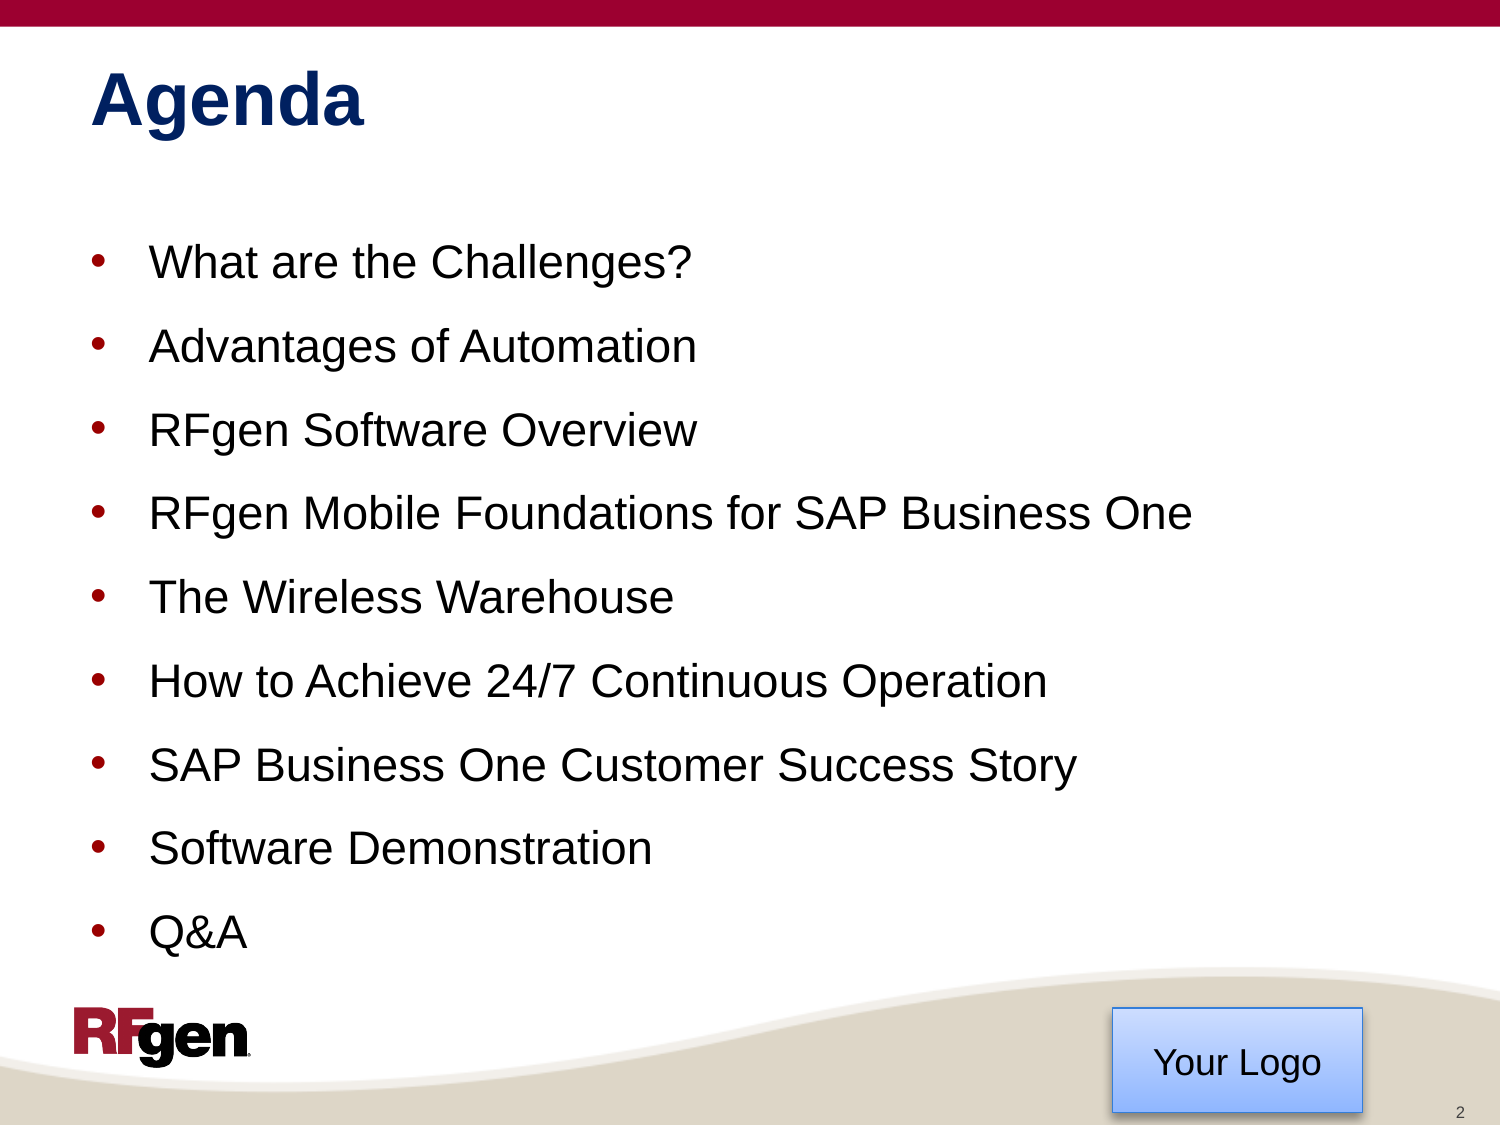

# Agenda
What are the Challenges?
Advantages of Automation
RFgen Software Overview
RFgen Mobile Foundations for SAP Business One
The Wireless Warehouse
How to Achieve 24/7 Continuous Operation
SAP Business One Customer Success Story
Software Demonstration
Q&A
2